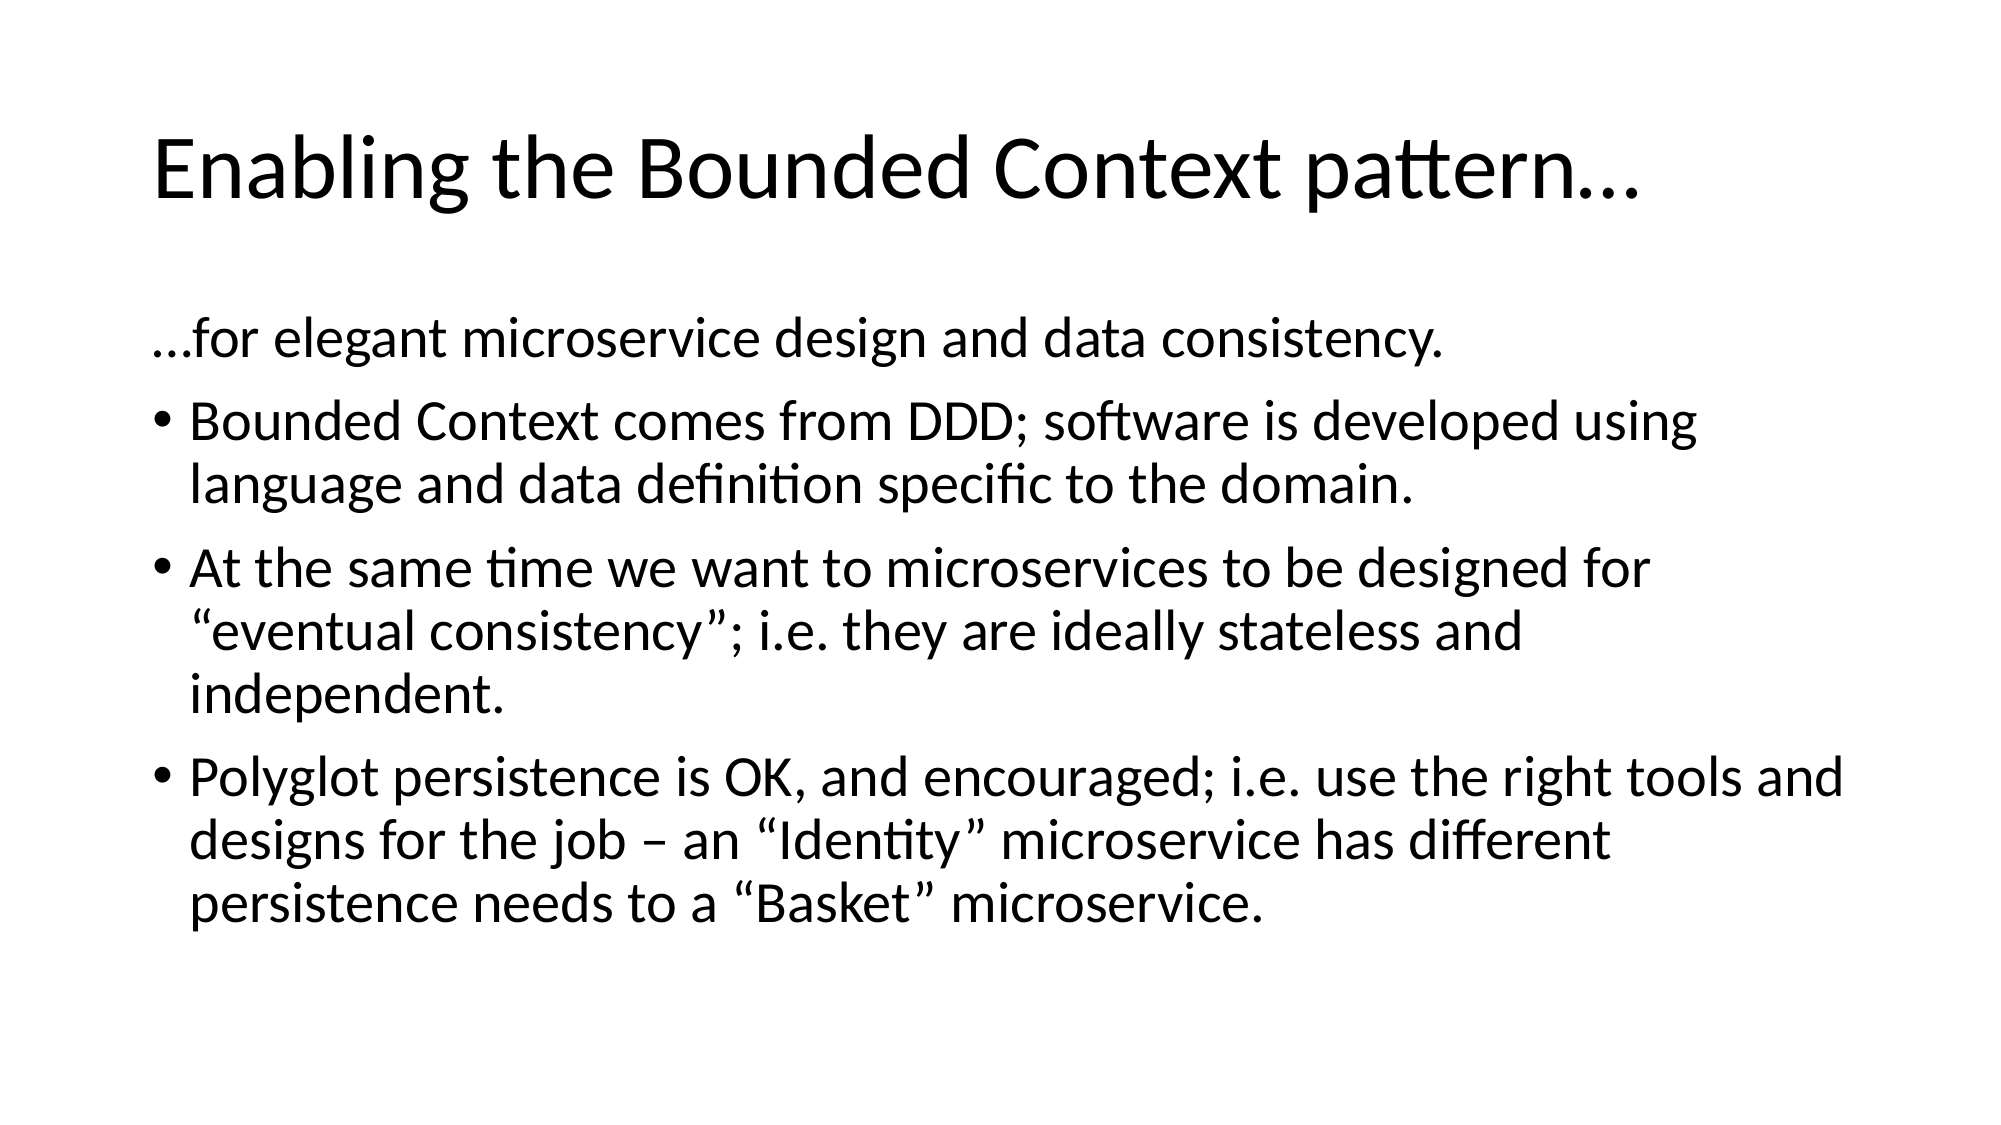

# Enabling the Bounded Context pattern…
…for elegant microservice design and data consistency.
Bounded Context comes from DDD; software is developed using language and data definition specific to the domain.
At the same time we want to microservices to be designed for “eventual consistency”; i.e. they are ideally stateless and independent.
Polyglot persistence is OK, and encouraged; i.e. use the right tools and designs for the job – an “Identity” microservice has different persistence needs to a “Basket” microservice.